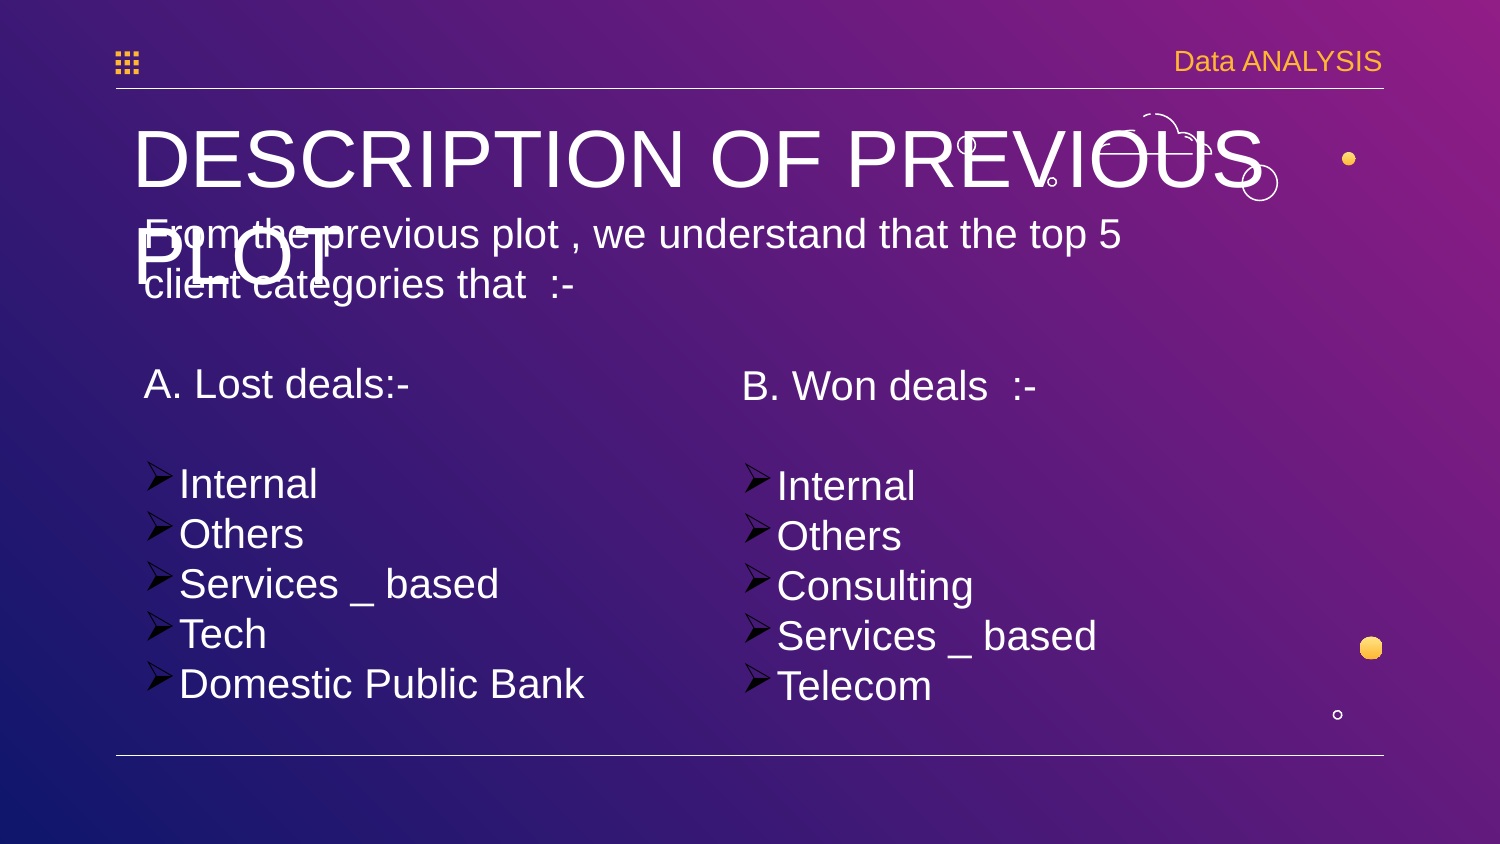

Data ANALYSIS

DESCRIPTION OF PREVIOUS PLOT

From the previous plot , we understand that the top 5 client categories that  :-

A. Lost deals:-

Internal
Others
Services _ based
Tech
Domestic Public Bank

B. Won deals  :-

Internal
Others
Consulting
Services _ based
Telecom